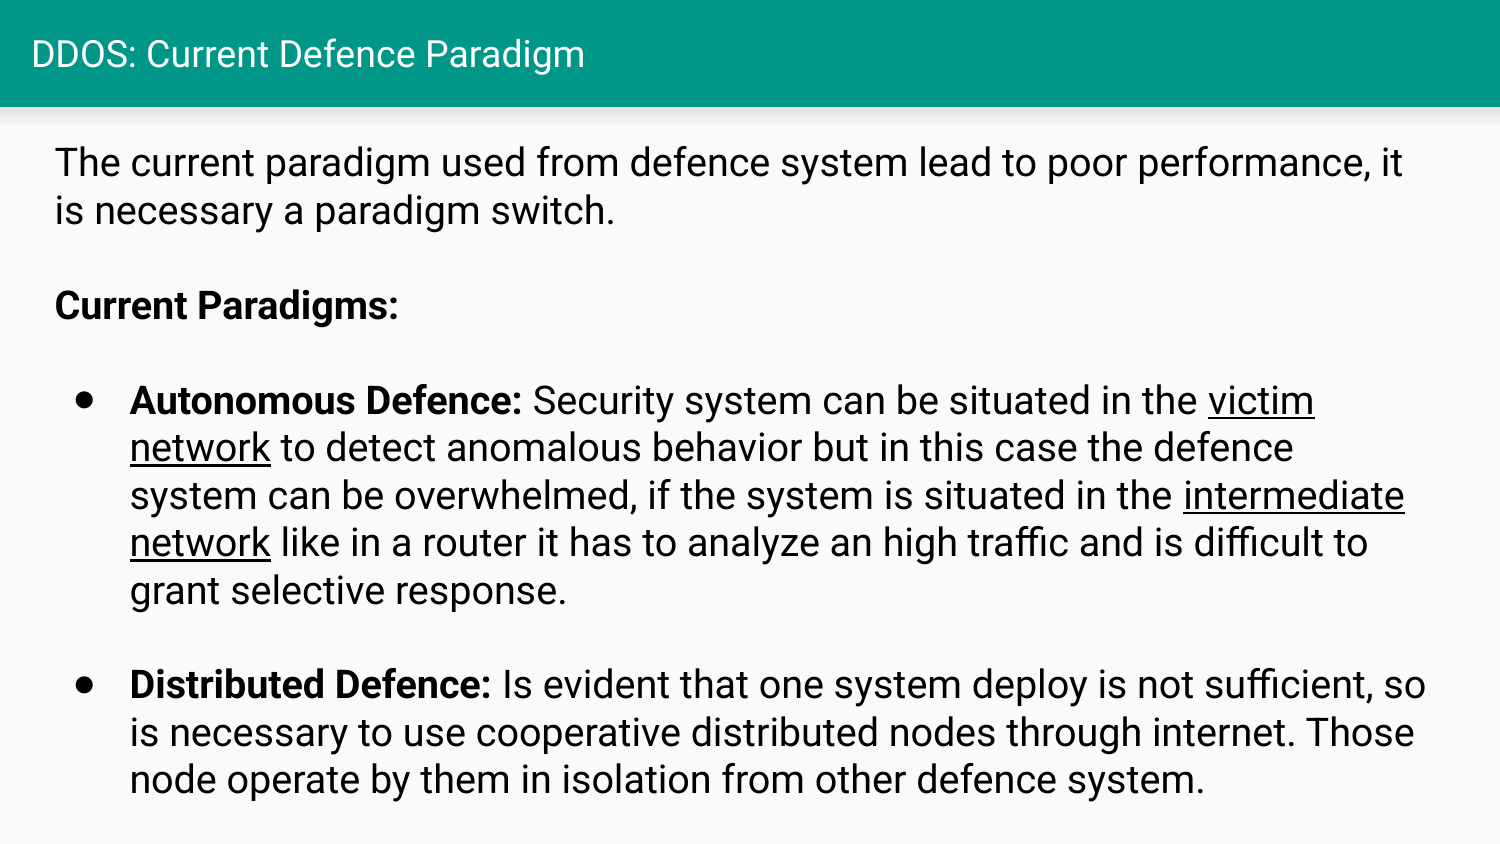

# DDOS: Current Defence Paradigm
The current paradigm used from defence system lead to poor performance, it is necessary a paradigm switch.

Current Paradigms:

Autonomous Defence: Security system can be situated in the victim network to detect anomalous behavior but in this case the defence system can be overwhelmed, if the system is situated in the intermediate network like in a router it has to analyze an high traffic and is difficult to grant selective response.

Distributed Defence: Is evident that one system deploy is not sufficient, so is necessary to use cooperative distributed nodes through internet. Those node operate by them in isolation from other defence system.